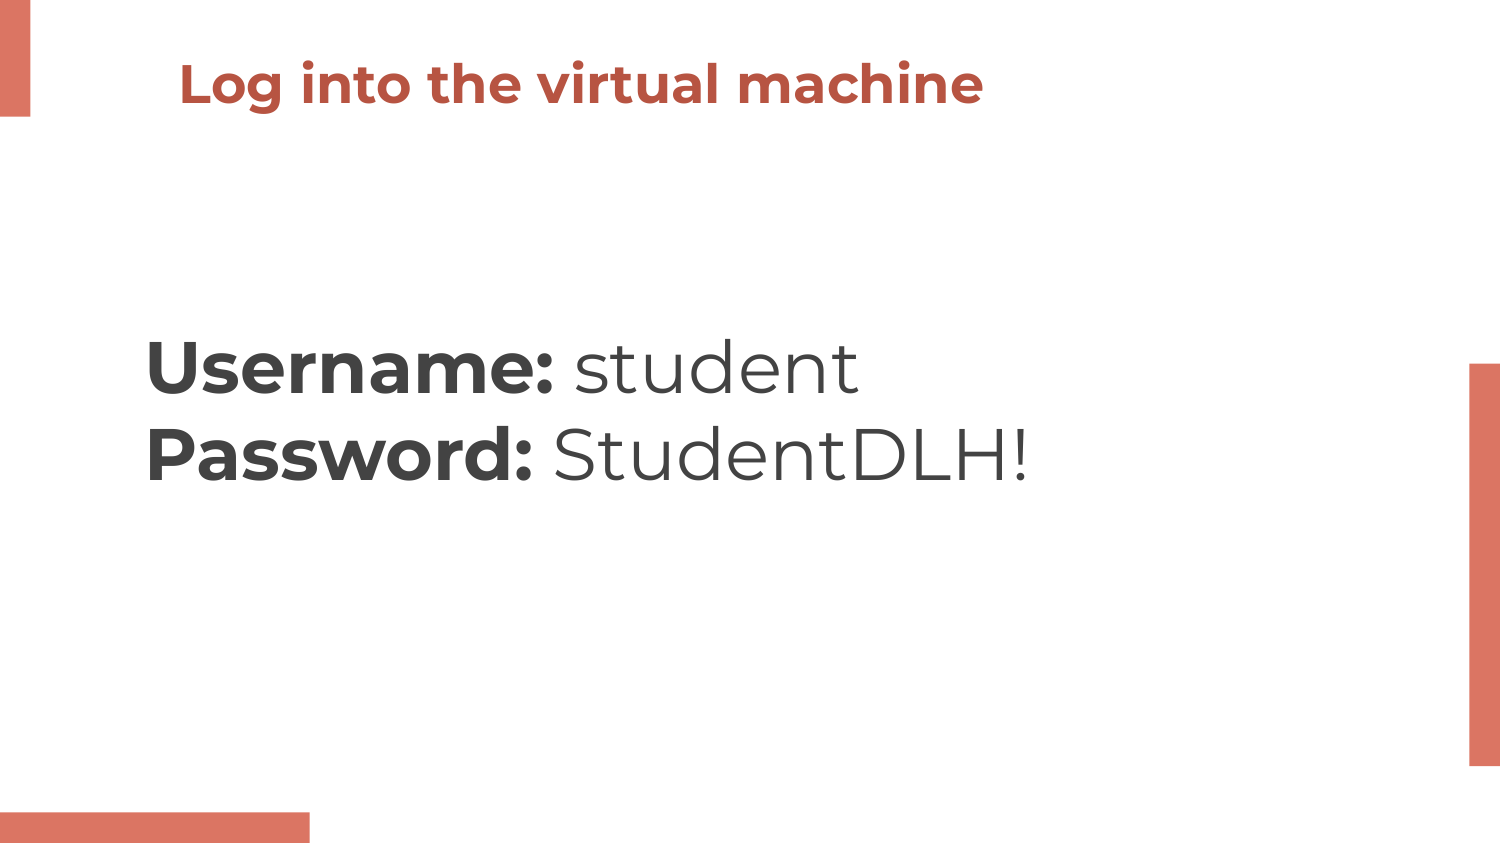

Log into the virtual machine
Username: student
Password: StudentDLH!